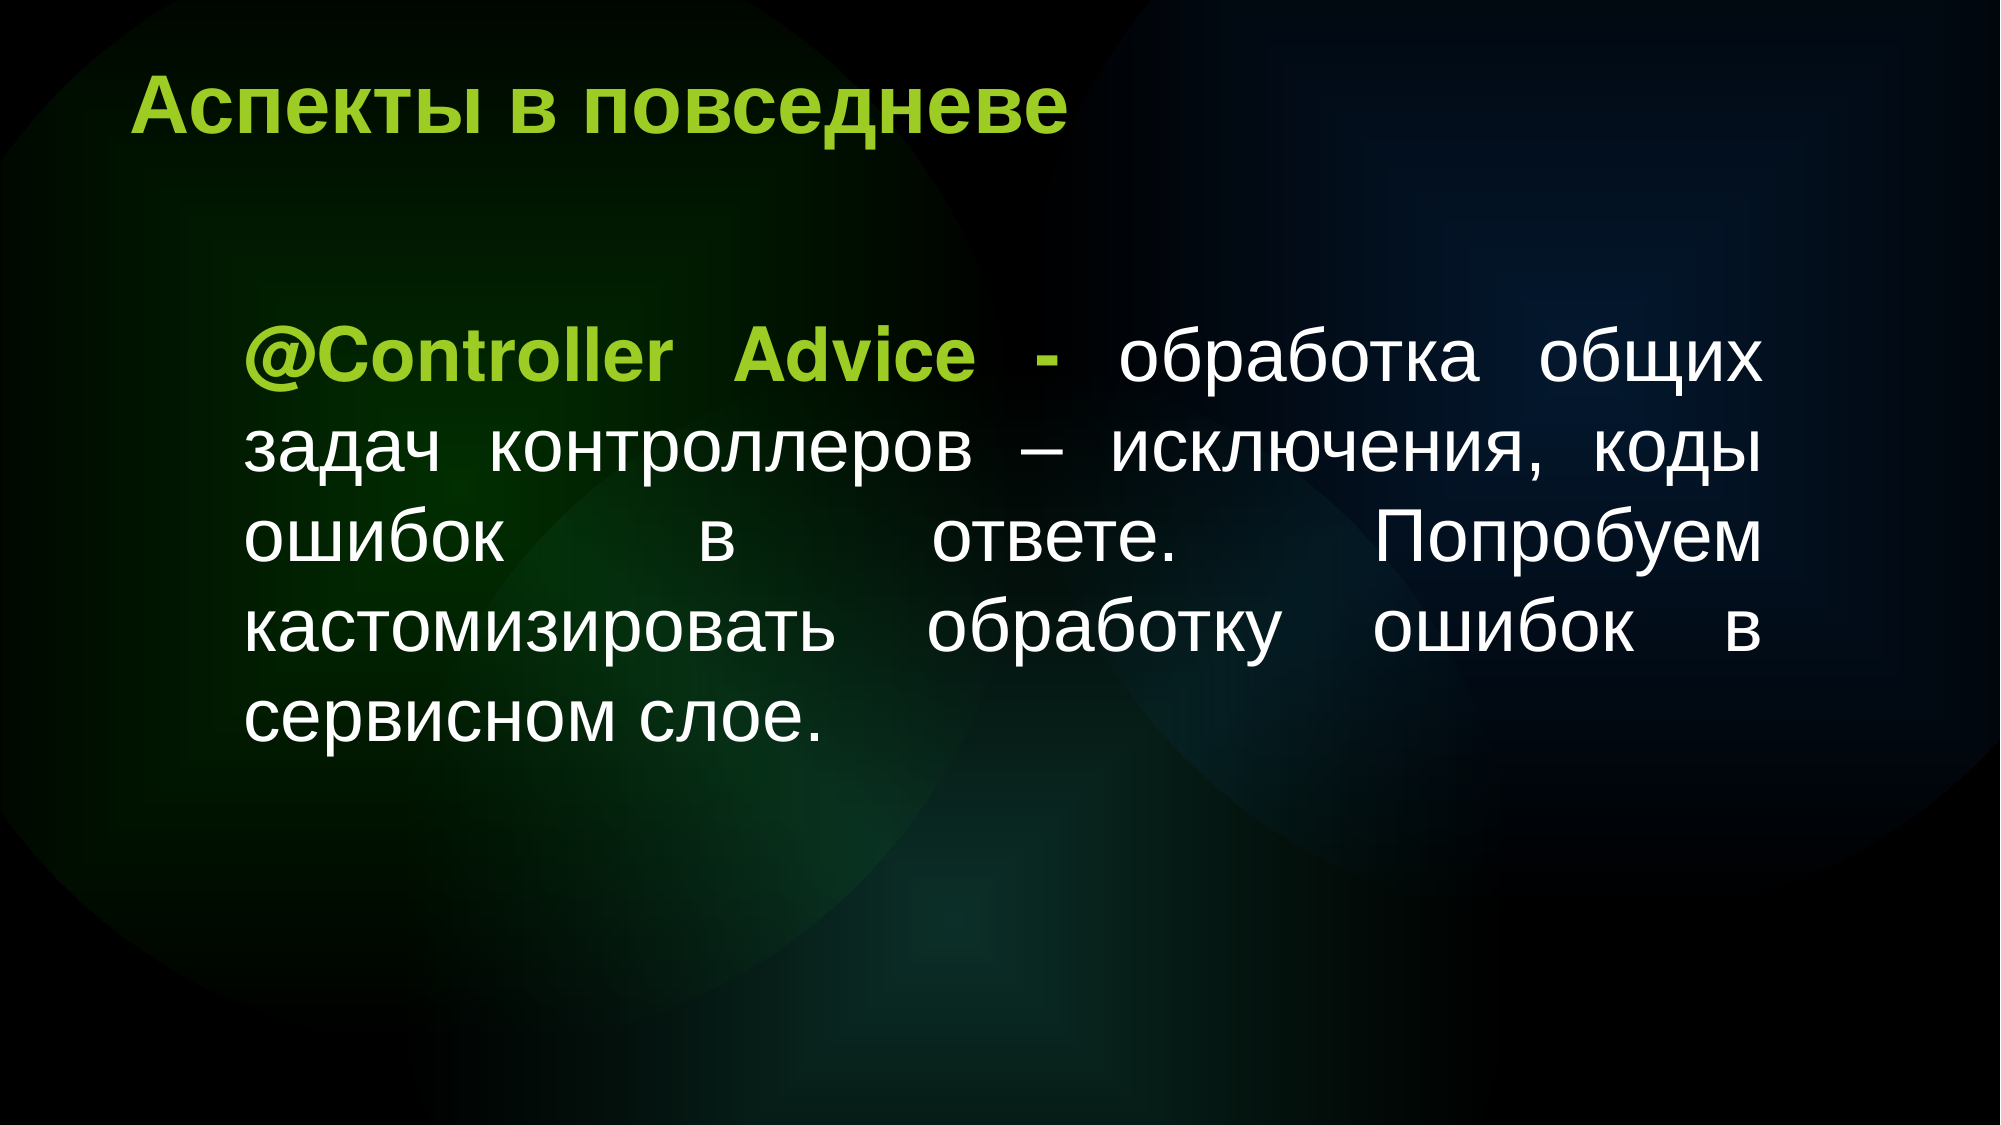

Аспекты в повседневе
@Controller Advice - обработка общих задач контроллеров – исключения, коды ошибок в ответе. Попробуем кастомизировать обработку ошибок в сервисном слое.